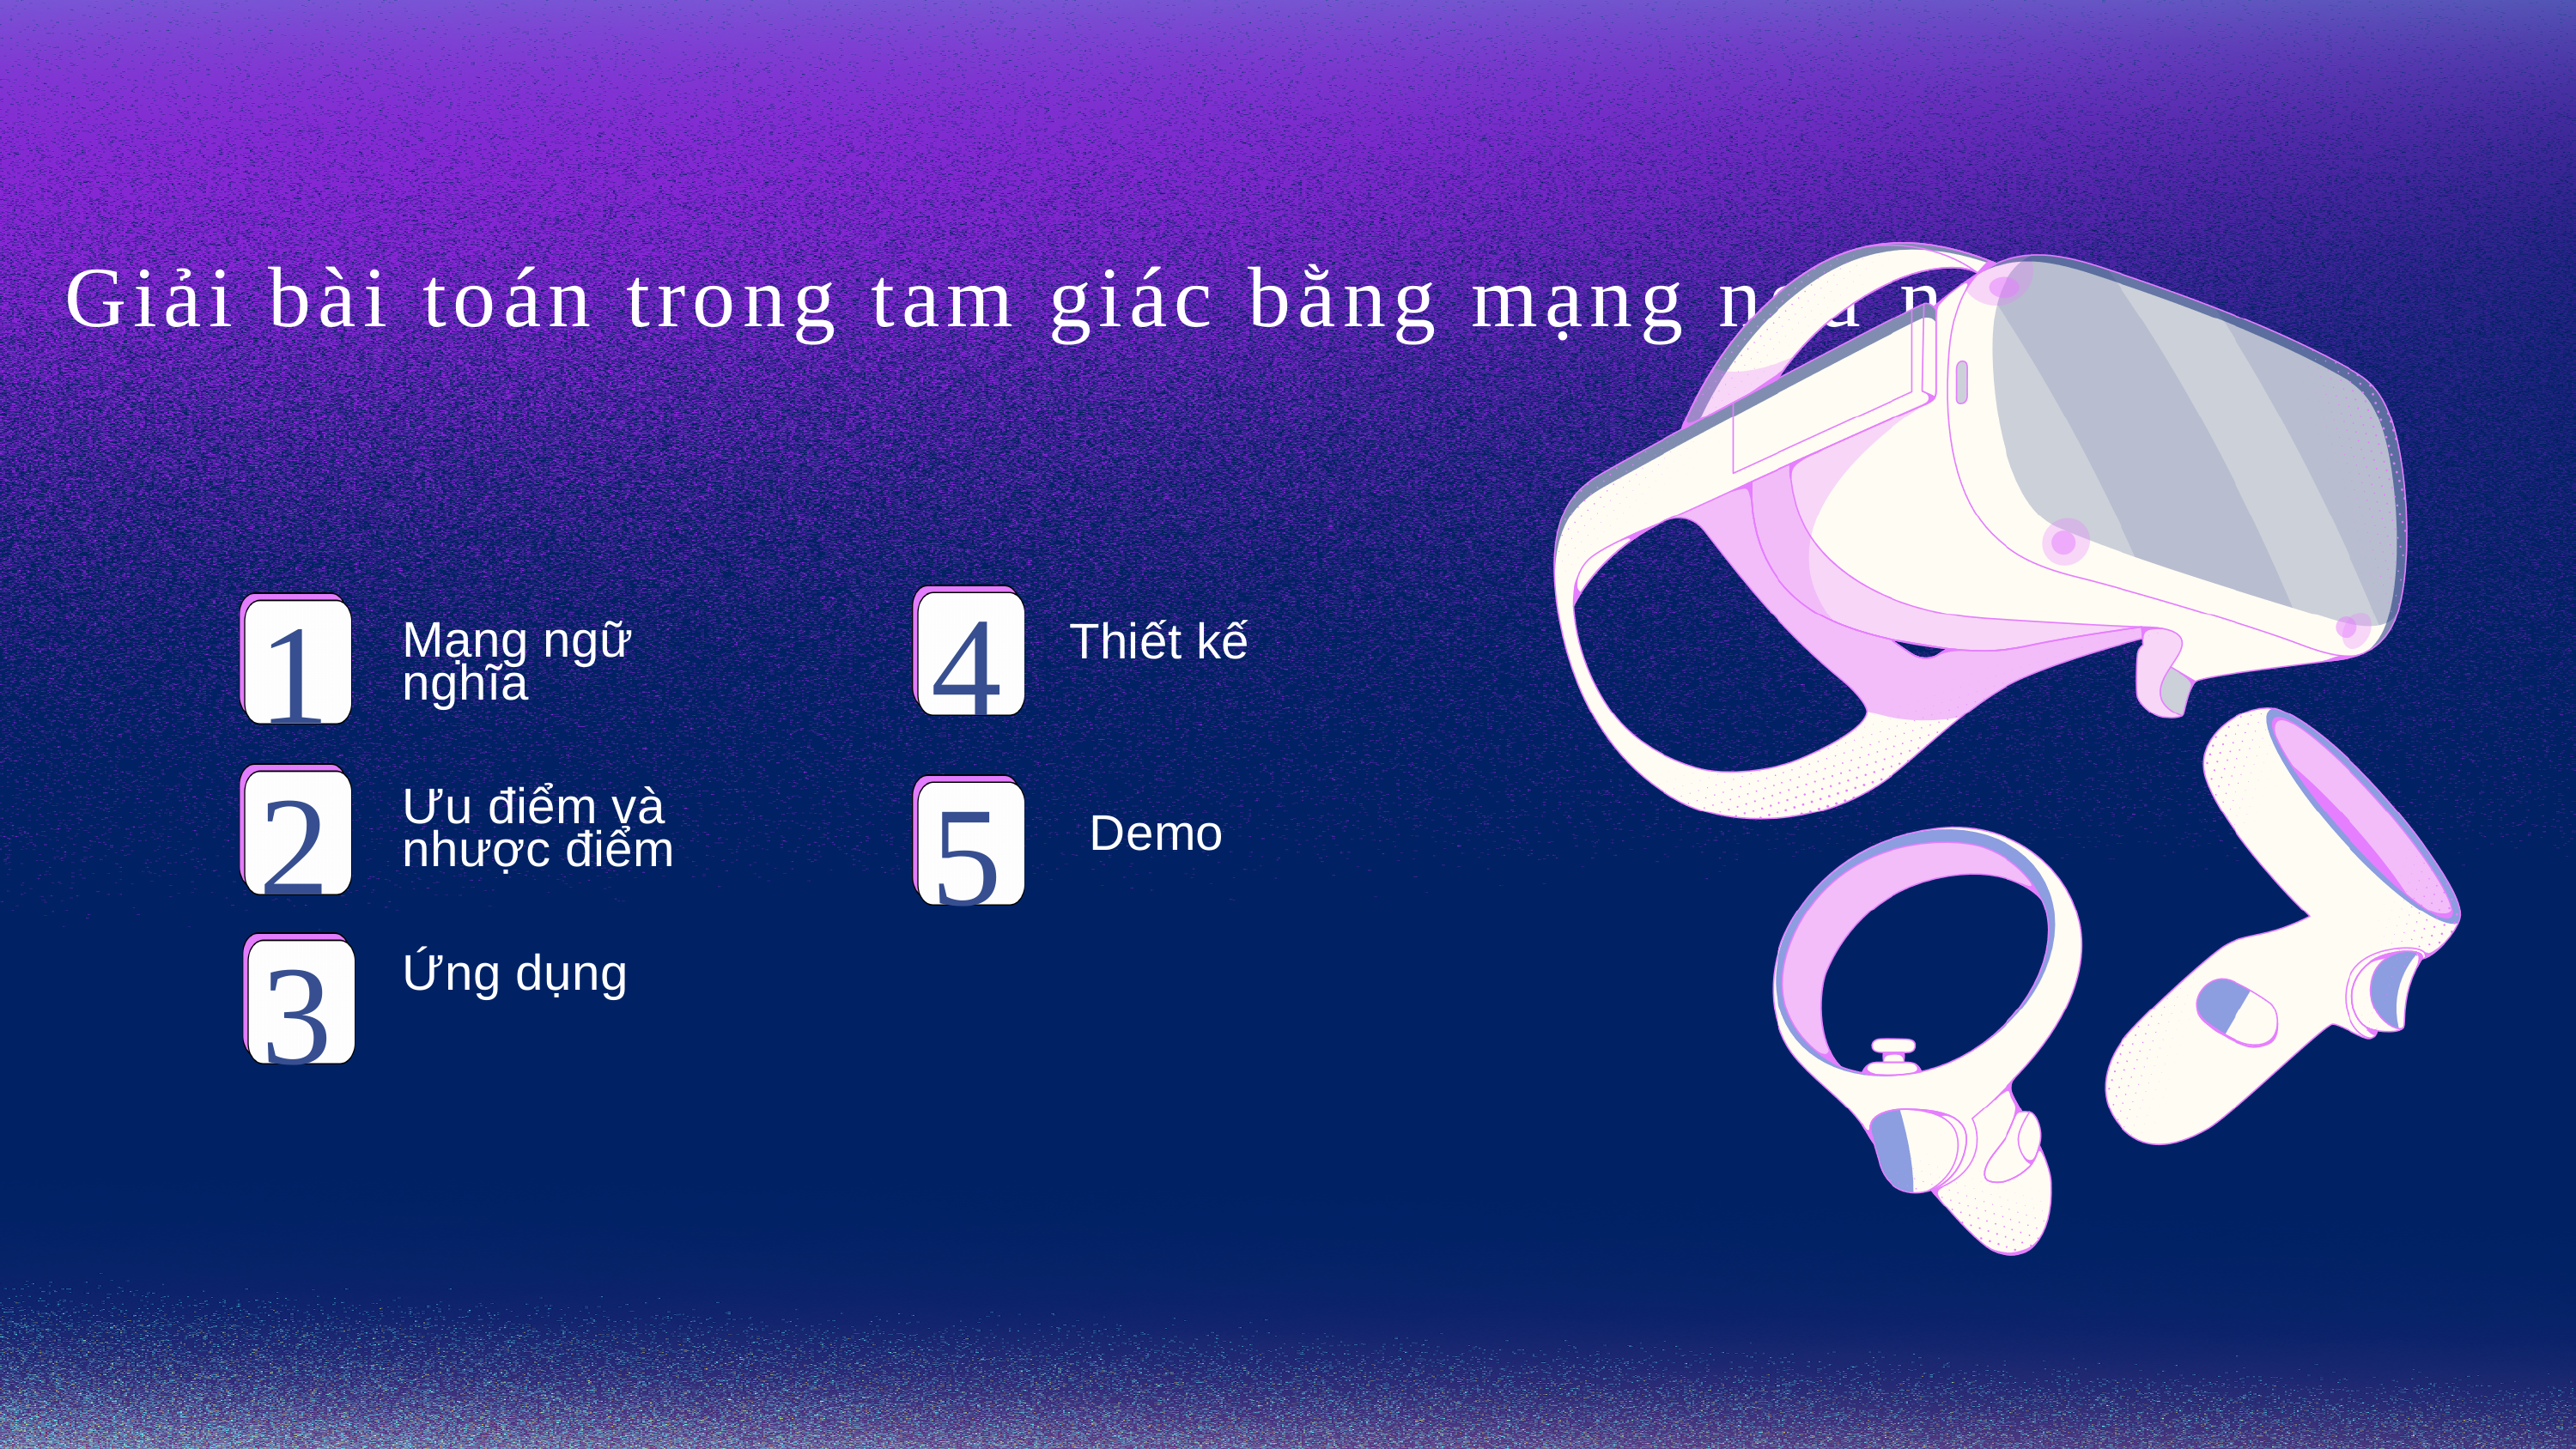

Giải bài toán trong tam giác bằng mạng ngữ nghĩa

4

1

Mạng ngữ nghĩa
Thiết kế
2

5

Ưu điểm và nhược điểm
Demo
3

Ứng dụng